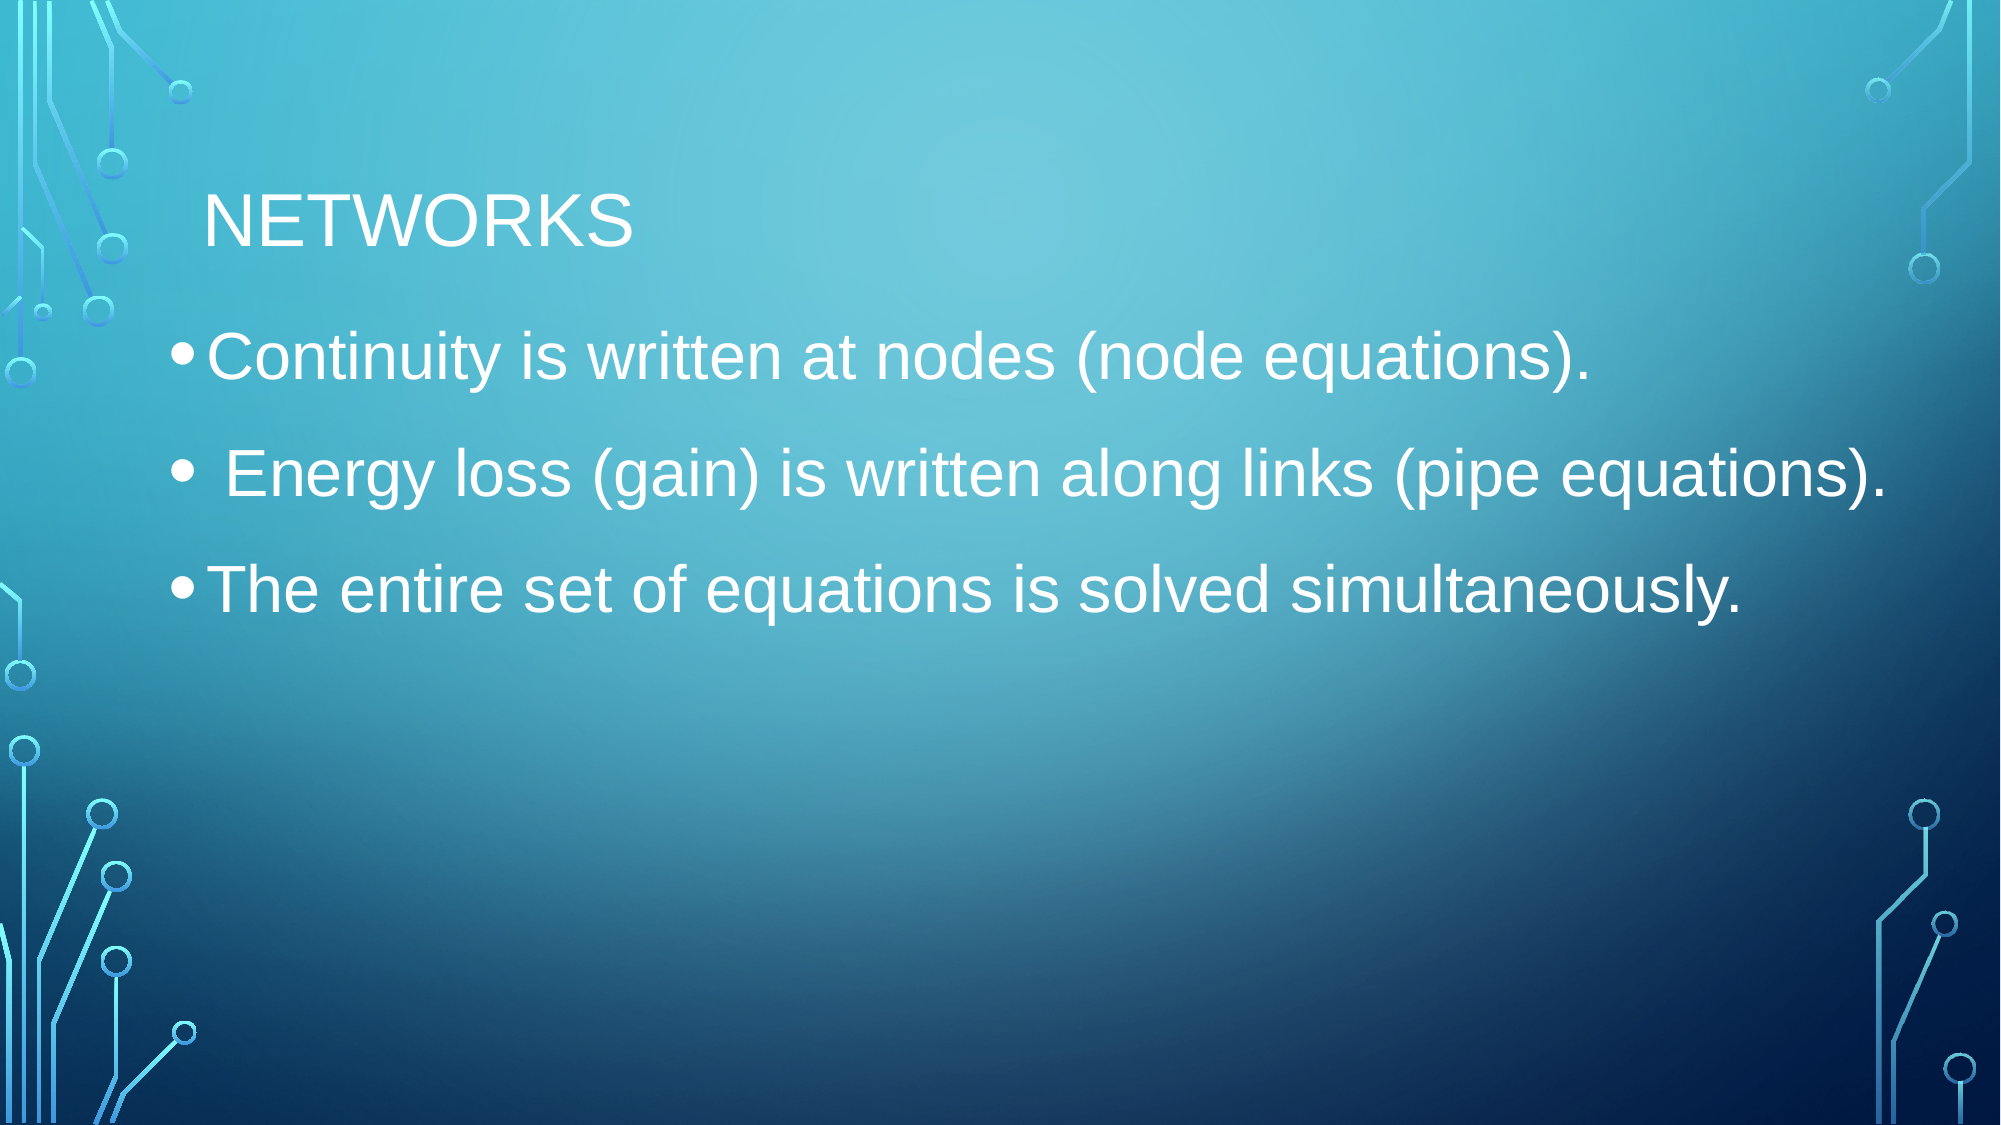

# Networks
Continuity is written at nodes (node equations).
 Energy loss (gain) is written along links (pipe equations).
The entire set of equations is solved simultaneously.